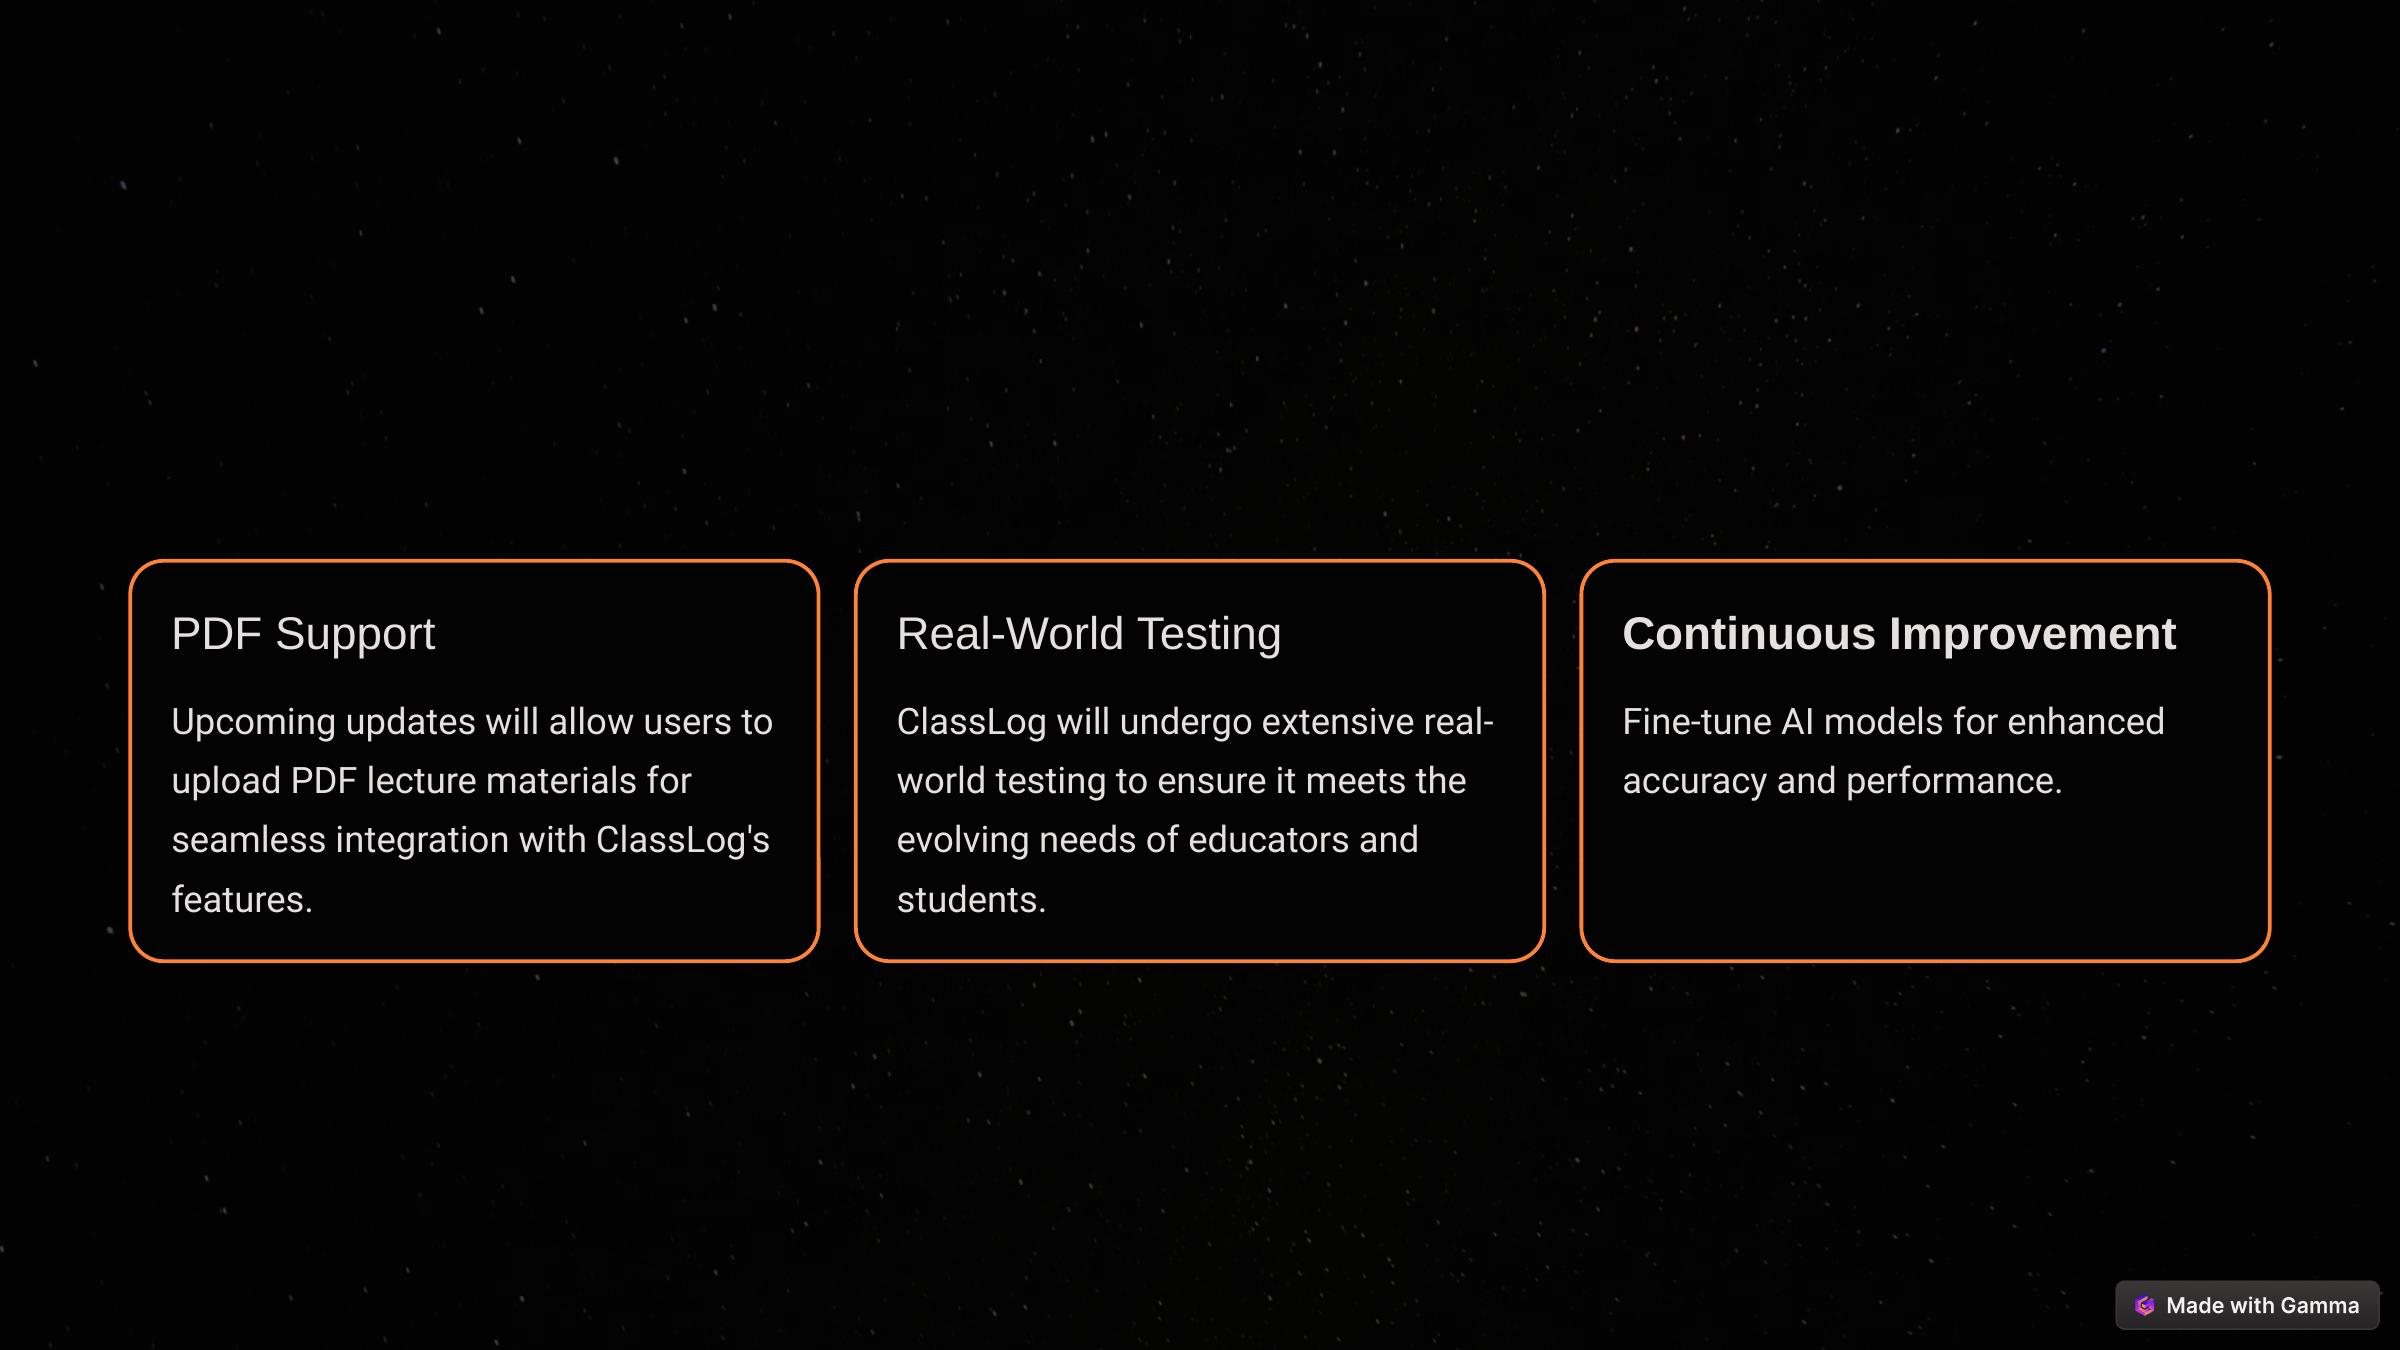

PDF Support
Real-World Testing
Continuous Improvement
Upcoming updates will allow users to upload PDF lecture materials for seamless integration with ClassLog's features.
ClassLog will undergo extensive real-world testing to ensure it meets the evolving needs of educators and students.
Fine-tune AI models for enhanced accuracy and performance.